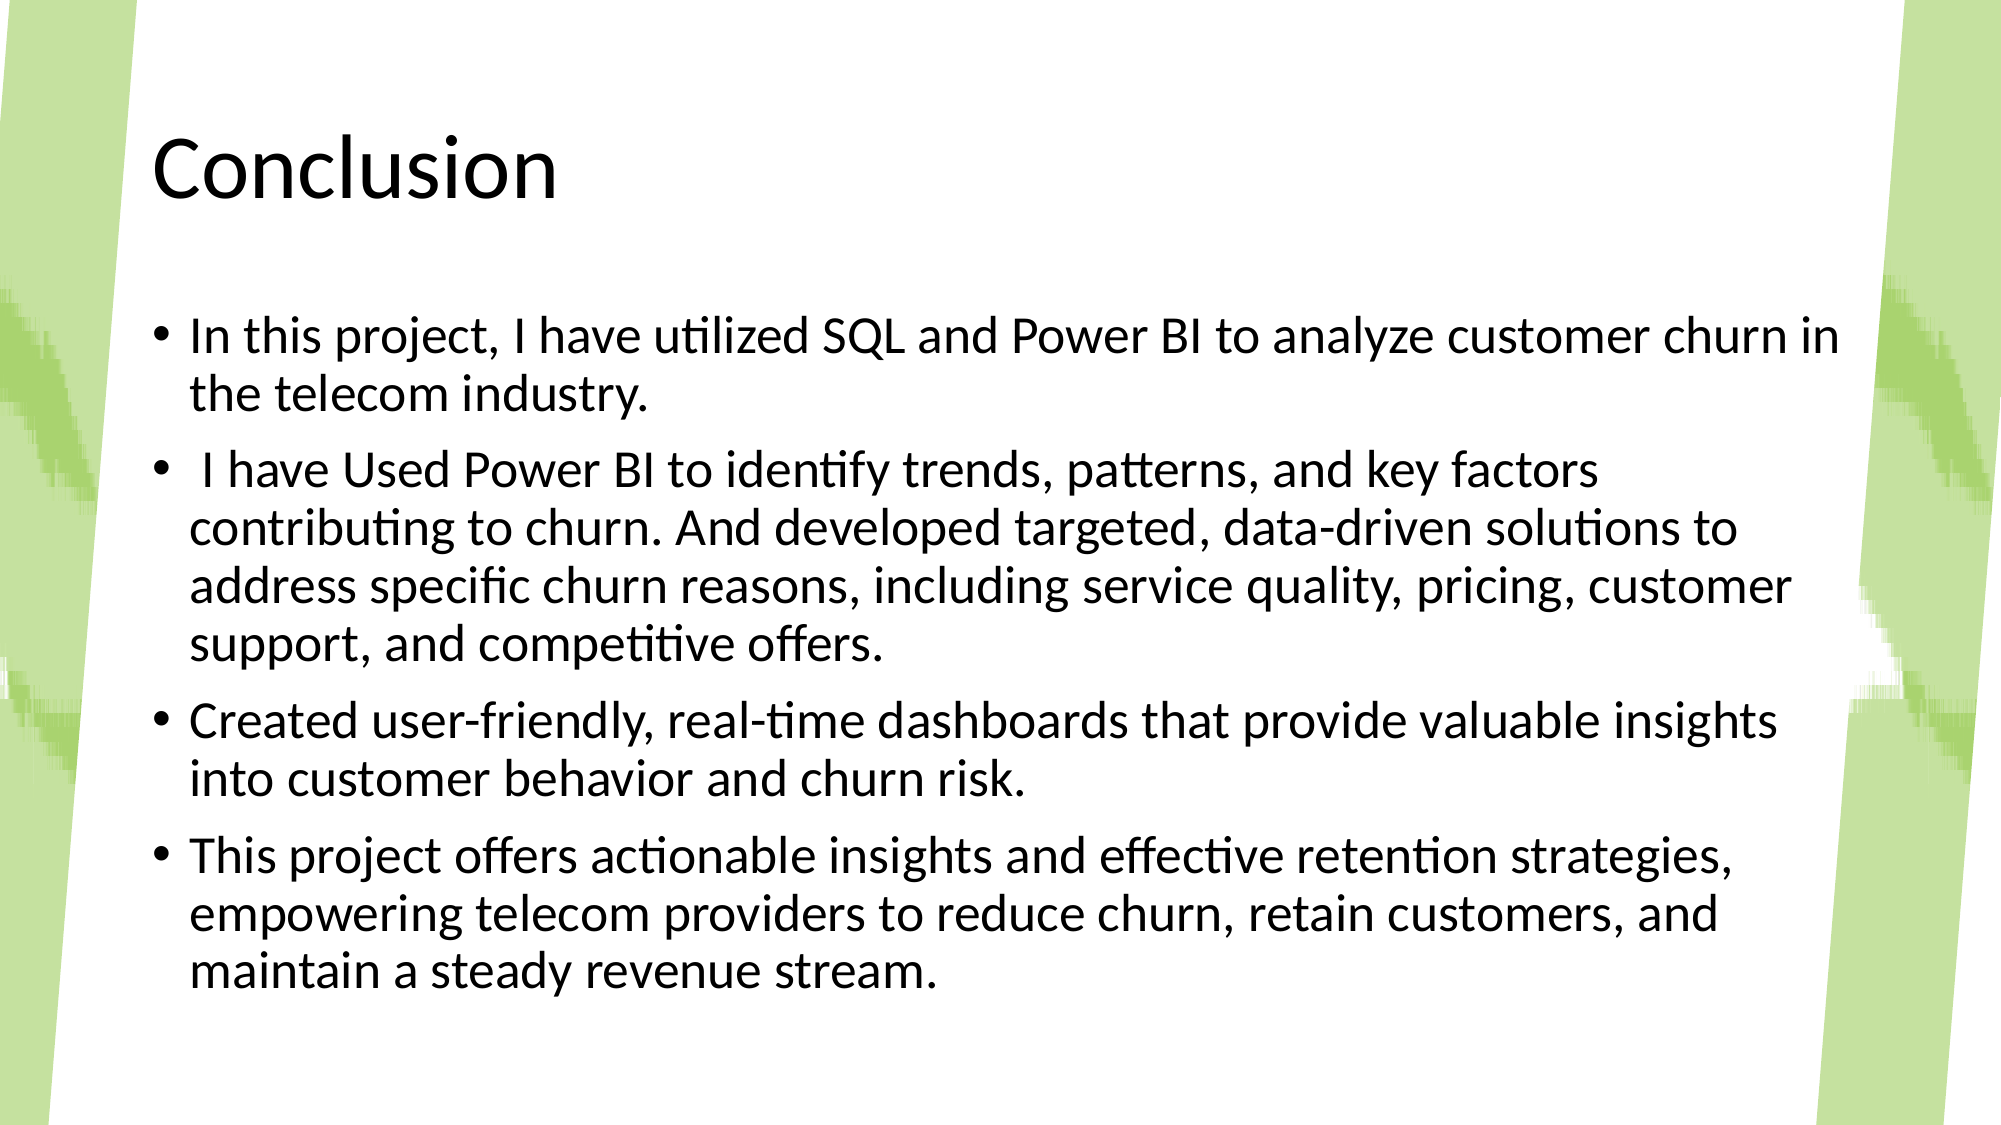

# Conclusion
In this project, I have utilized SQL and Power BI to analyze customer churn in the telecom industry.
 I have Used Power BI to identify trends, patterns, and key factors contributing to churn. And developed targeted, data-driven solutions to address specific churn reasons, including service quality, pricing, customer support, and competitive offers.
Created user-friendly, real-time dashboards that provide valuable insights into customer behavior and churn risk.
This project offers actionable insights and effective retention strategies, empowering telecom providers to reduce churn, retain customers, and maintain a steady revenue stream.